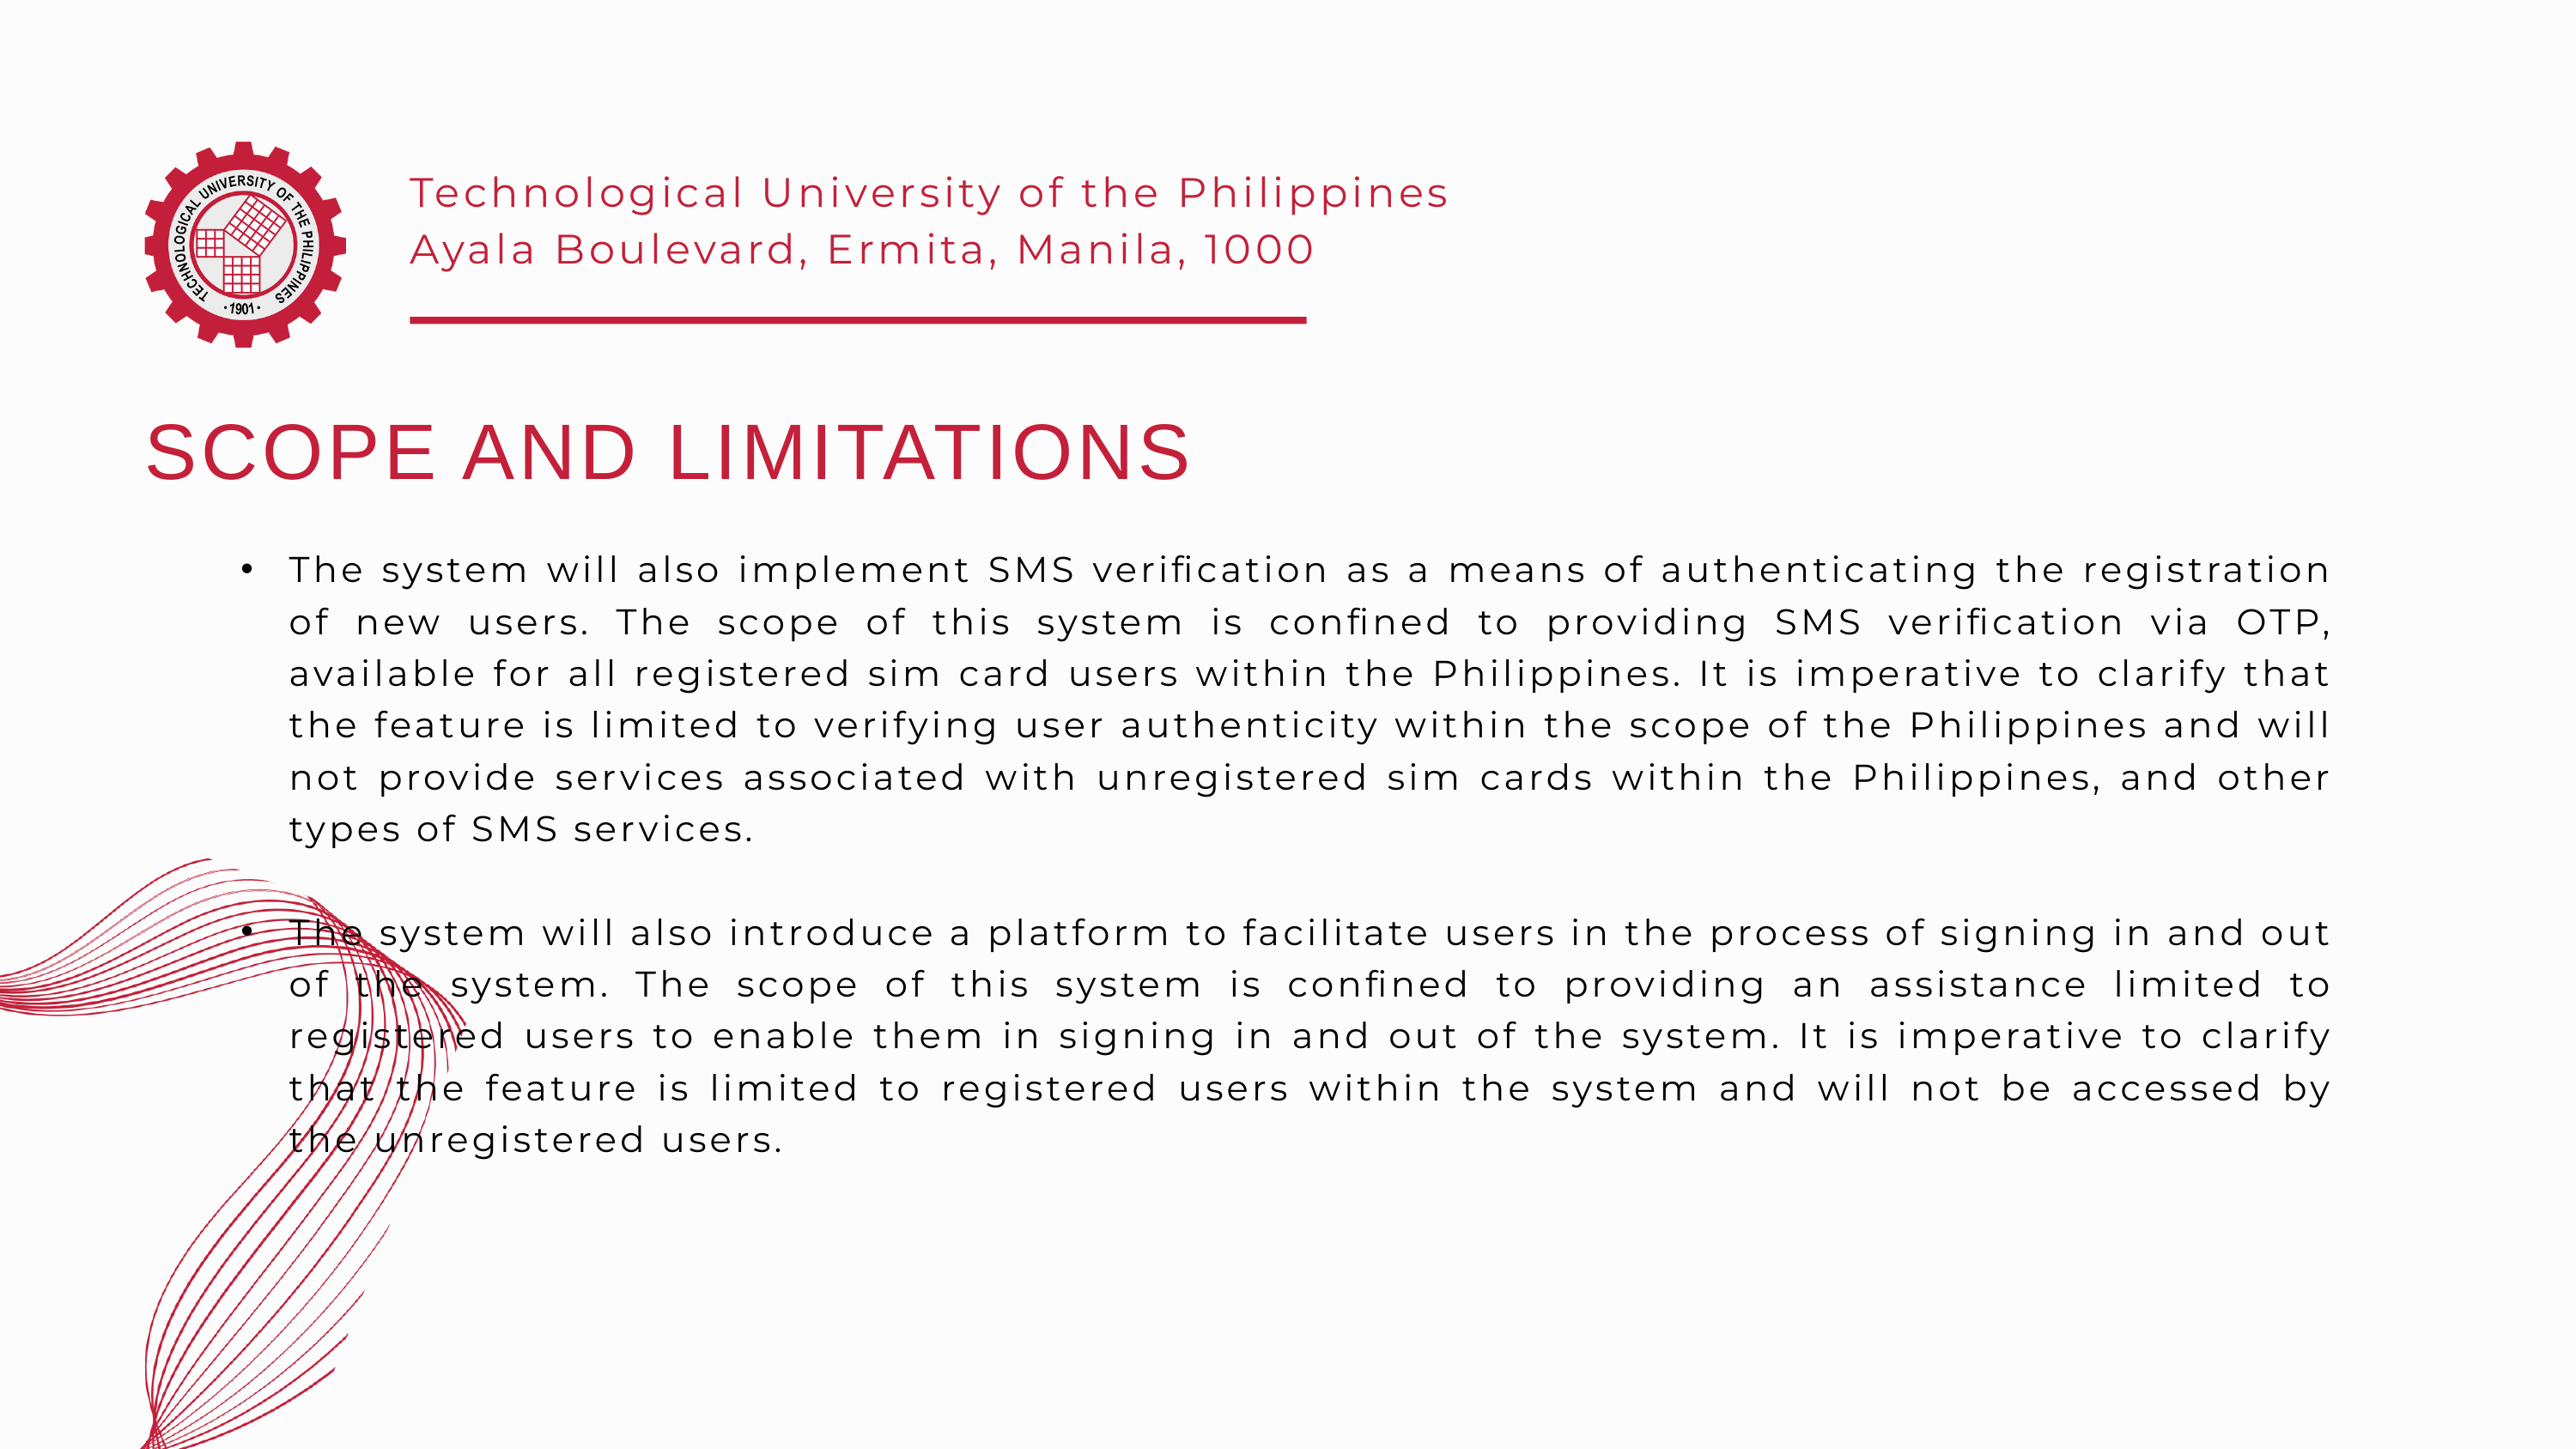

Technological University of the Philippines
Ayala Boulevard, Ermita, Manila, 1000

SCOPE AND LIMITATIONS
The system will also implement SMS verification as a means of authenticating the registration of new users. The scope of this system is confined to providing SMS verification via OTP, available for all registered sim card users within the Philippines. It is imperative to clarify that the feature is limited to verifying user authenticity within the scope of the Philippines and will not provide services associated with unregistered sim cards within the Philippines, and other types of SMS services.

The system will also introduce a platform to facilitate users in the process of signing in and out of the system. The scope of this system is confined to providing an assistance limited to registered users to enable them in signing in and out of the system. It is imperative to clarify that the feature is limited to registered users within the system and will not be accessed by the unregistered users.